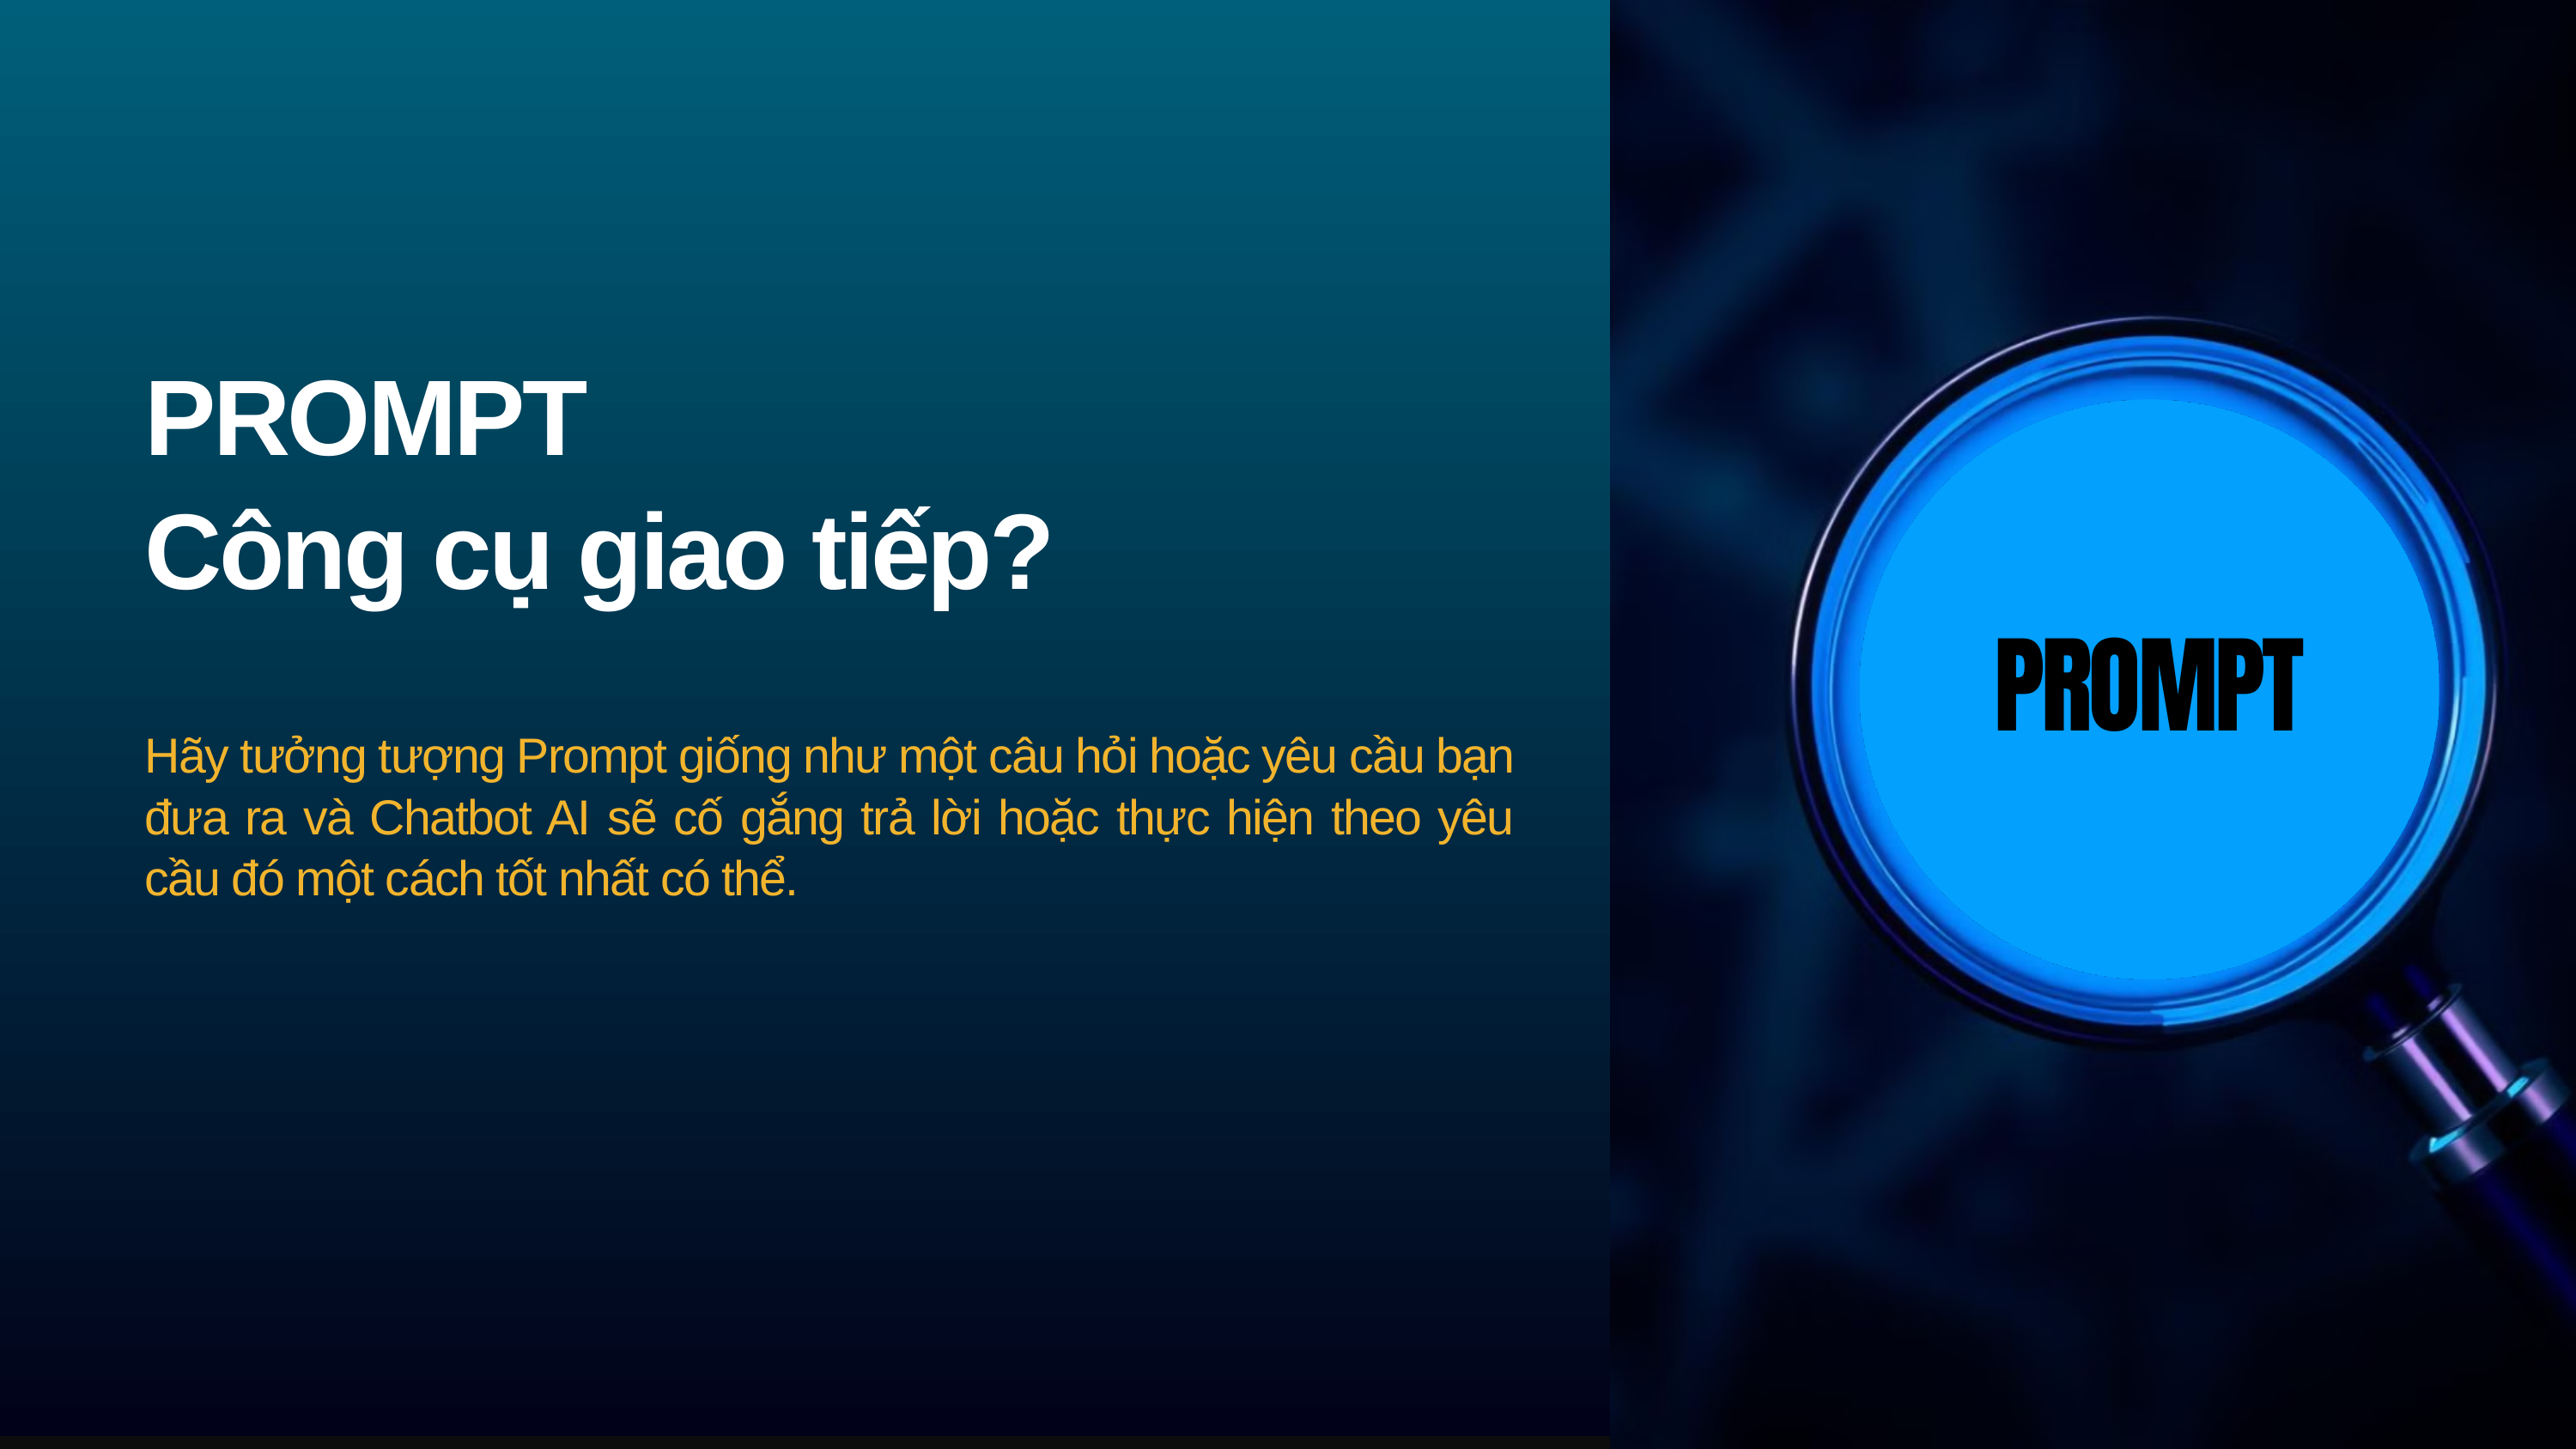

PROMPT
Công cụ giao tiếp?

PROMPT
Hãy tưởng tượng Prompt giống như một câu hỏi hoặc yêu cầu bạn đưa ra và Chatbot AI sẽ cố gắng trả lời hoặc thực hiện theo yêu cầu đó một cách tốt nhất có thể.